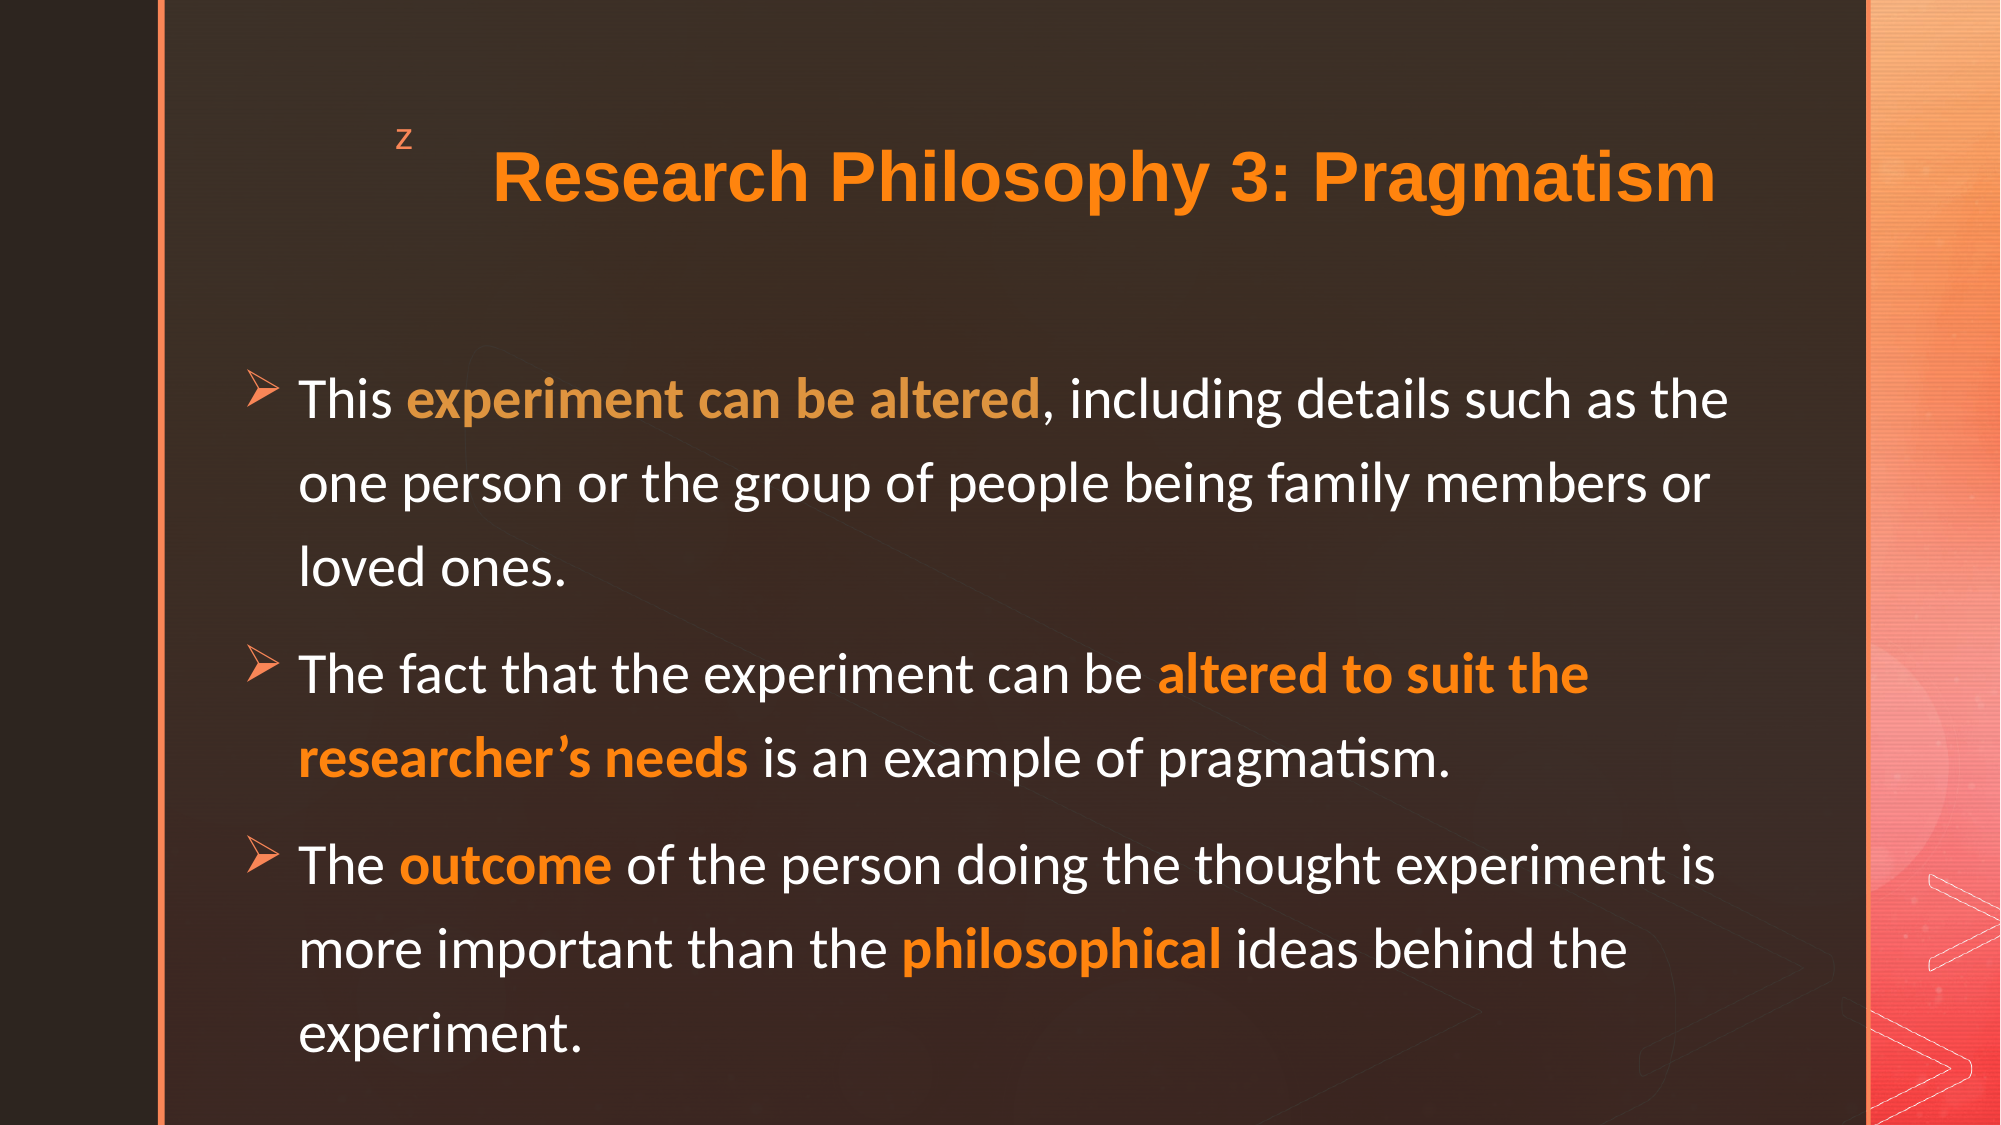

# Research Philosophy 3: Pragmatism
This experiment can be altered, including details such as the one person or the group of people being family members or loved ones.
The fact that the experiment can be altered to suit the researcher’s needs is an example of pragmatism.
The outcome of the person doing the thought experiment is more important than the philosophical ideas behind the experiment.